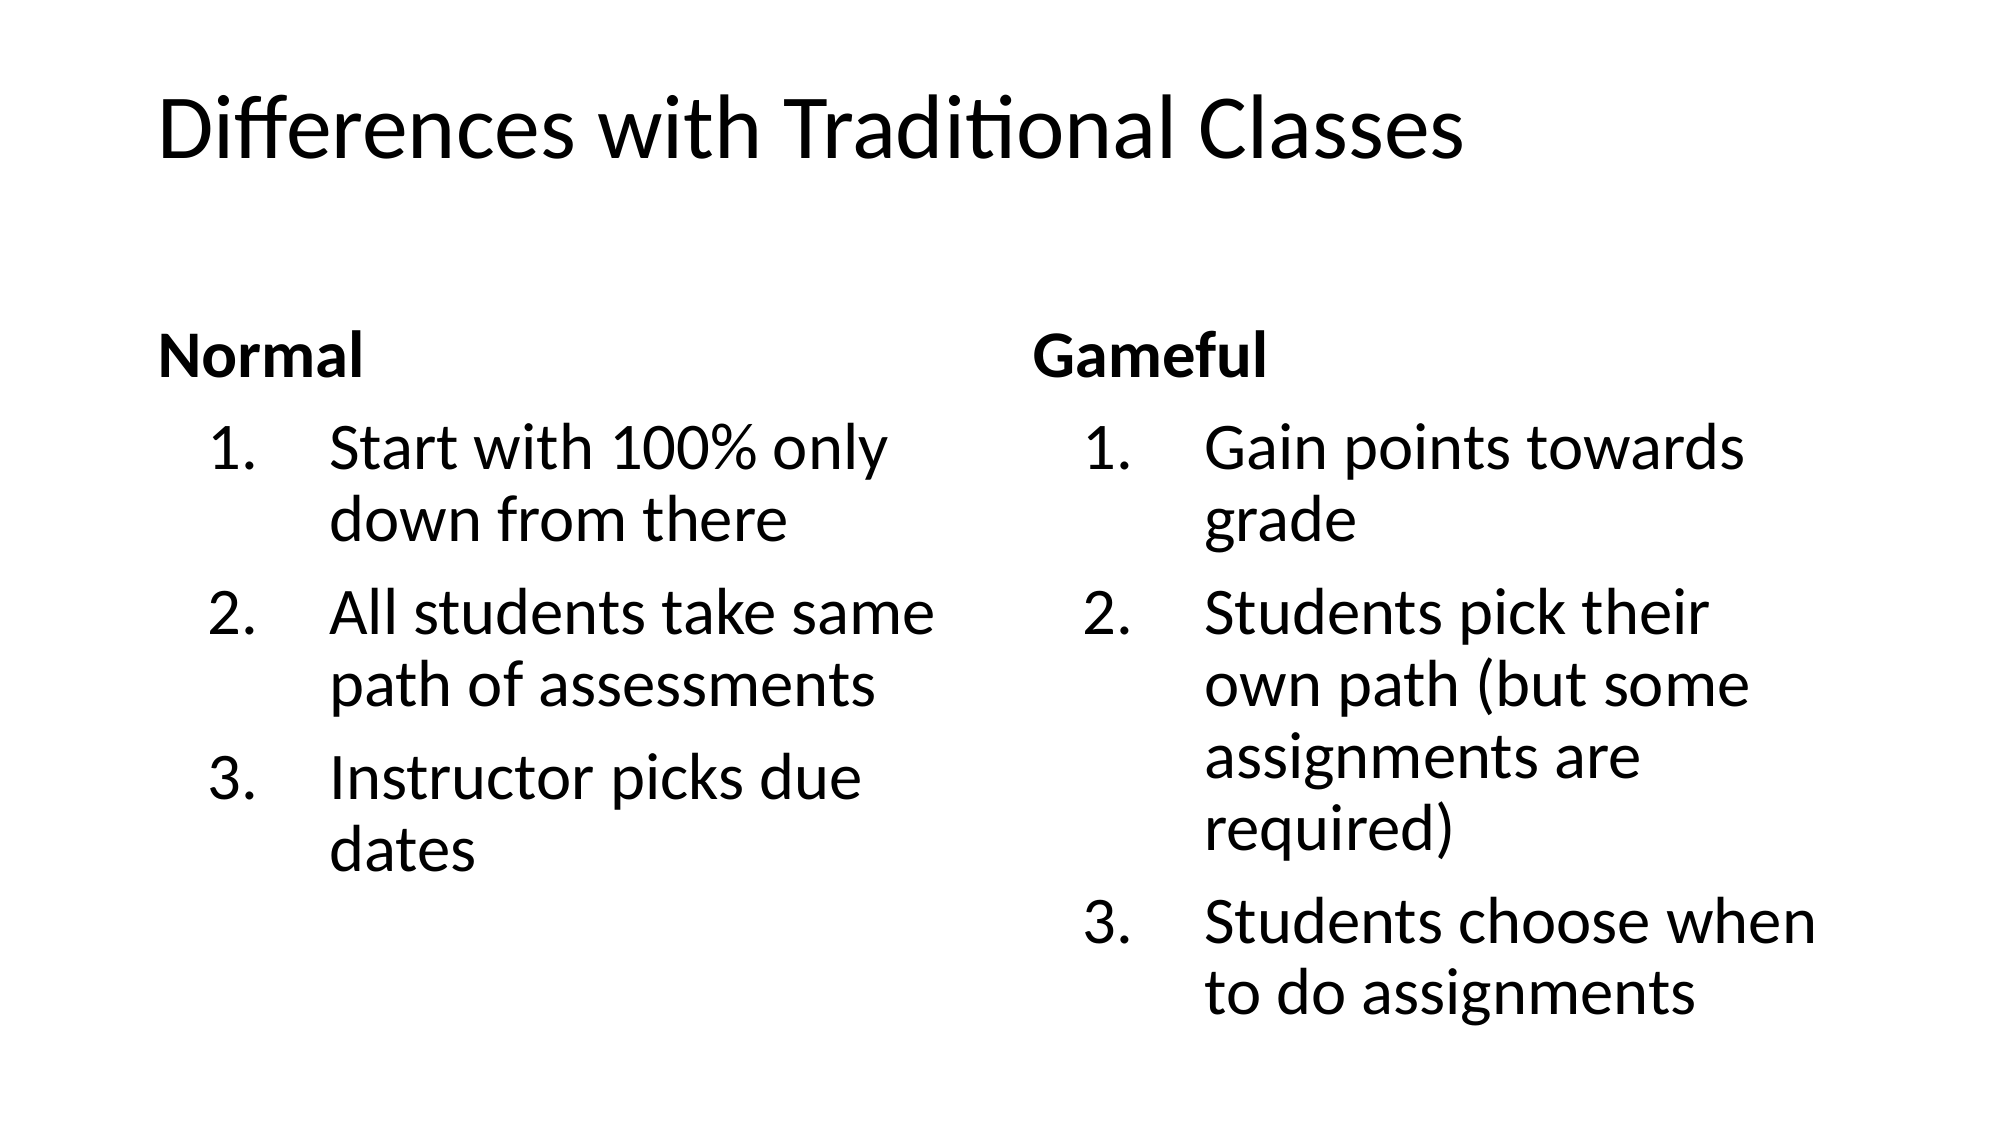

# Differences with Traditional Classes
Normal
Start with 100% only down from there
All students take same path of assessments
Instructor picks due dates
Gameful
Gain points towards grade
Students pick their own path (but some assignments are required)
Students choose when to do assignments